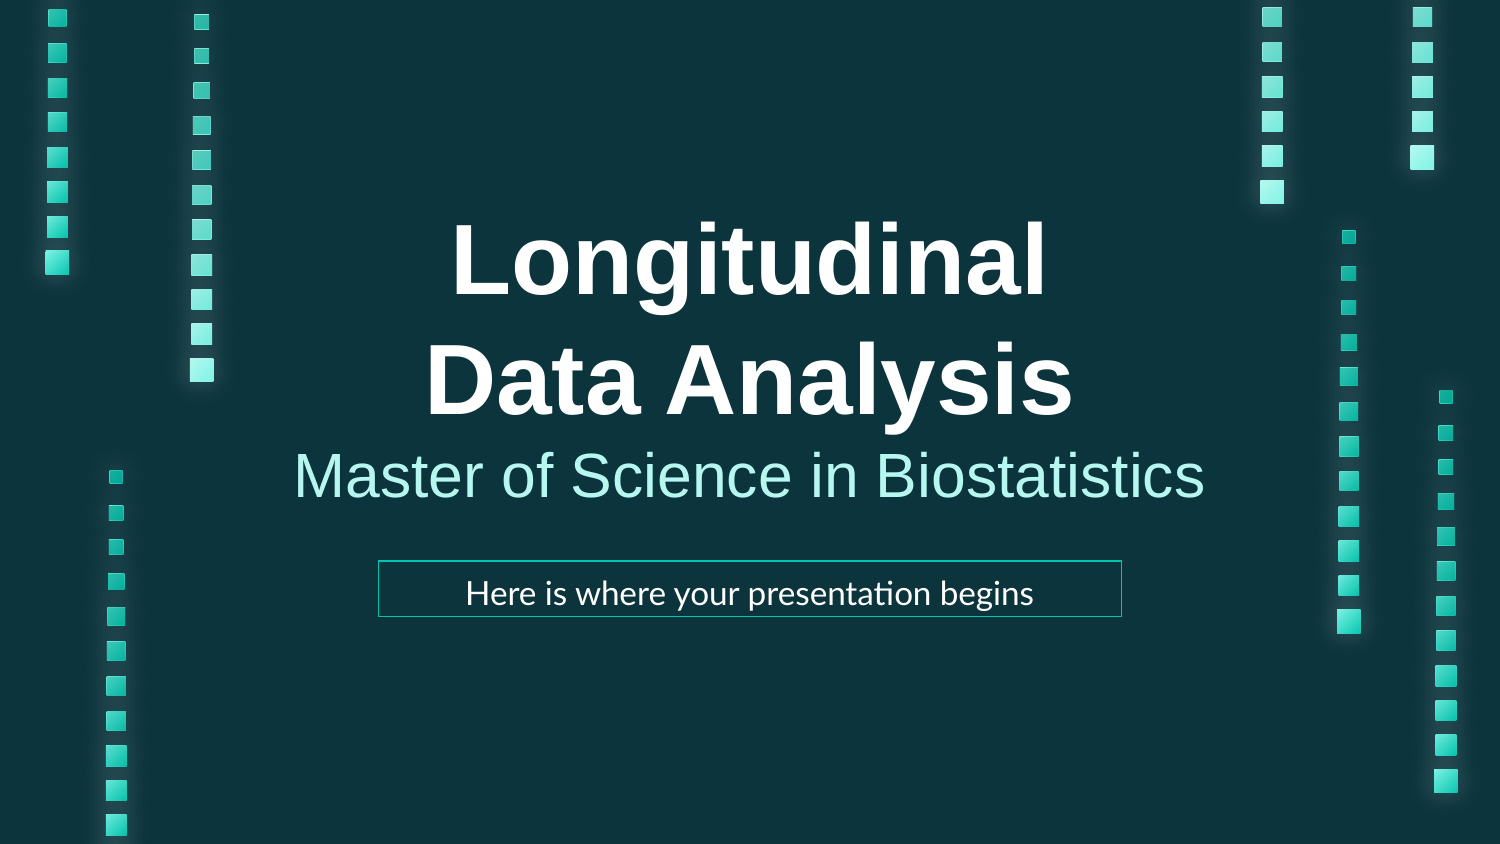

# Longitudinal
Data Analysis
Master of Science in Biostatistics

Here is where your presentation begins